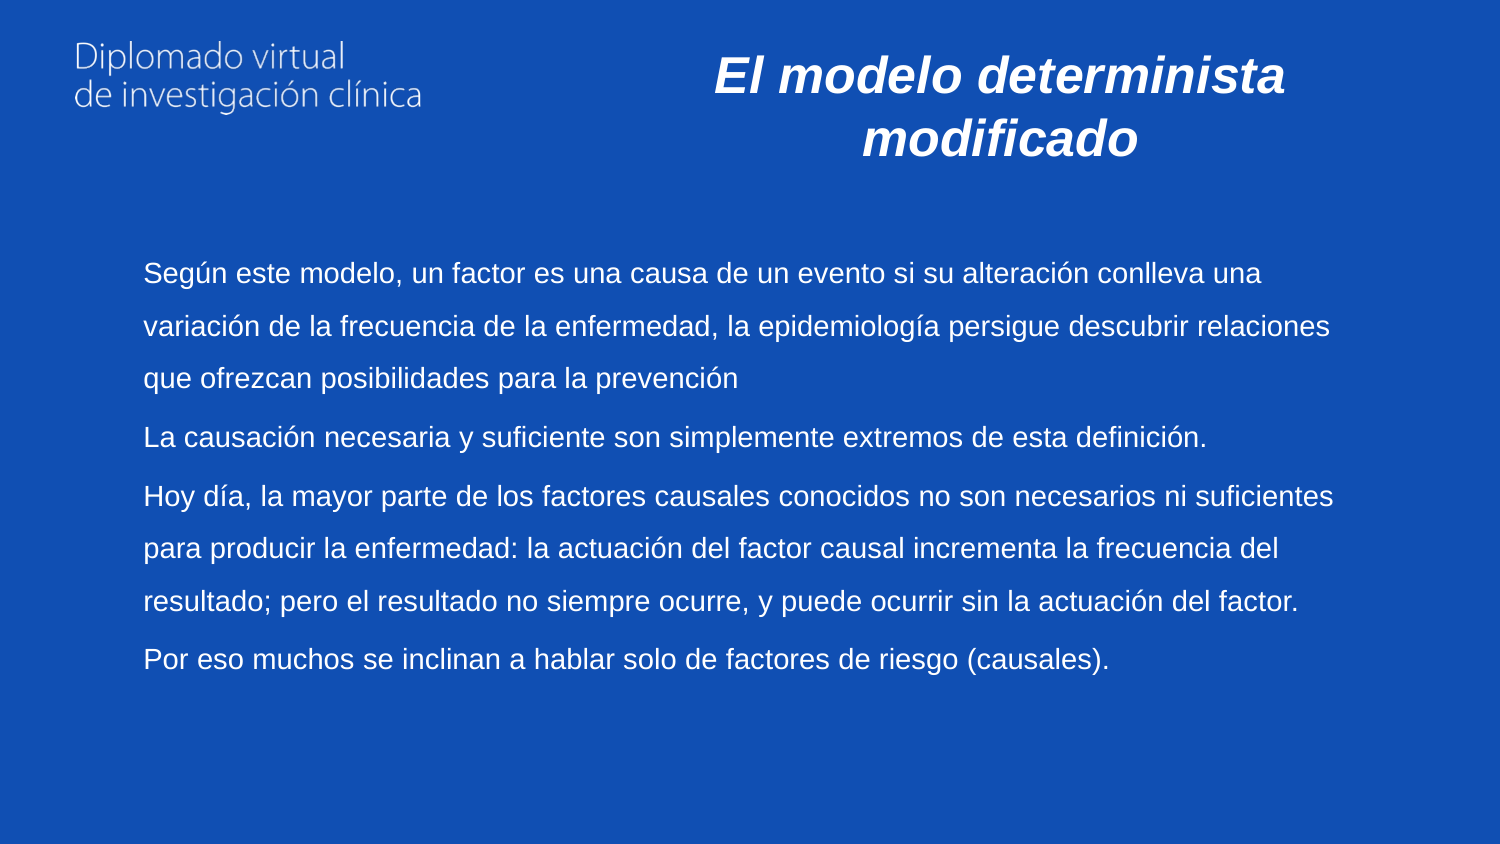

# El modelo determinista modificado
Según este modelo, un factor es una causa de un evento si su alteración conlleva una variación de la frecuencia de la enfermedad, la epidemiología persigue descubrir relaciones que ofrezcan posibilidades para la prevención
La causación necesaria y suficiente son simplemente extremos de esta definición.
Hoy día, la mayor parte de los factores causales conocidos no son necesarios ni suficientes para producir la enfermedad: la actuación del factor causal incrementa la frecuencia del resultado; pero el resultado no siempre ocurre, y puede ocurrir sin la actuación del factor.
Por eso muchos se inclinan a hablar solo de factores de riesgo (causales).